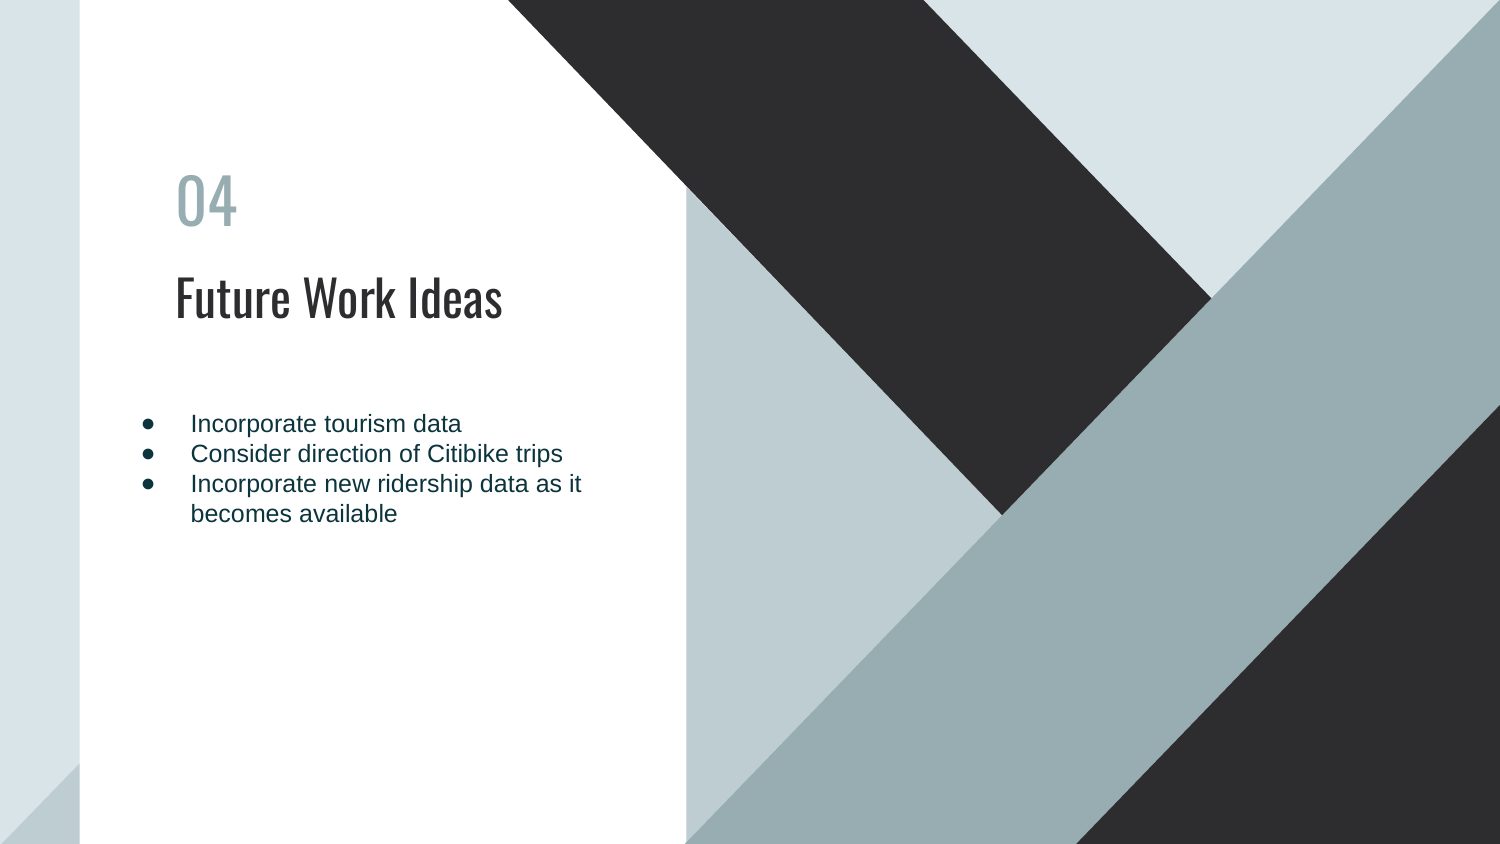

04
Incorporate tourism data
Consider direction of Citibike trips
Incorporate new ridership data as it becomes available
# Future Work Ideas